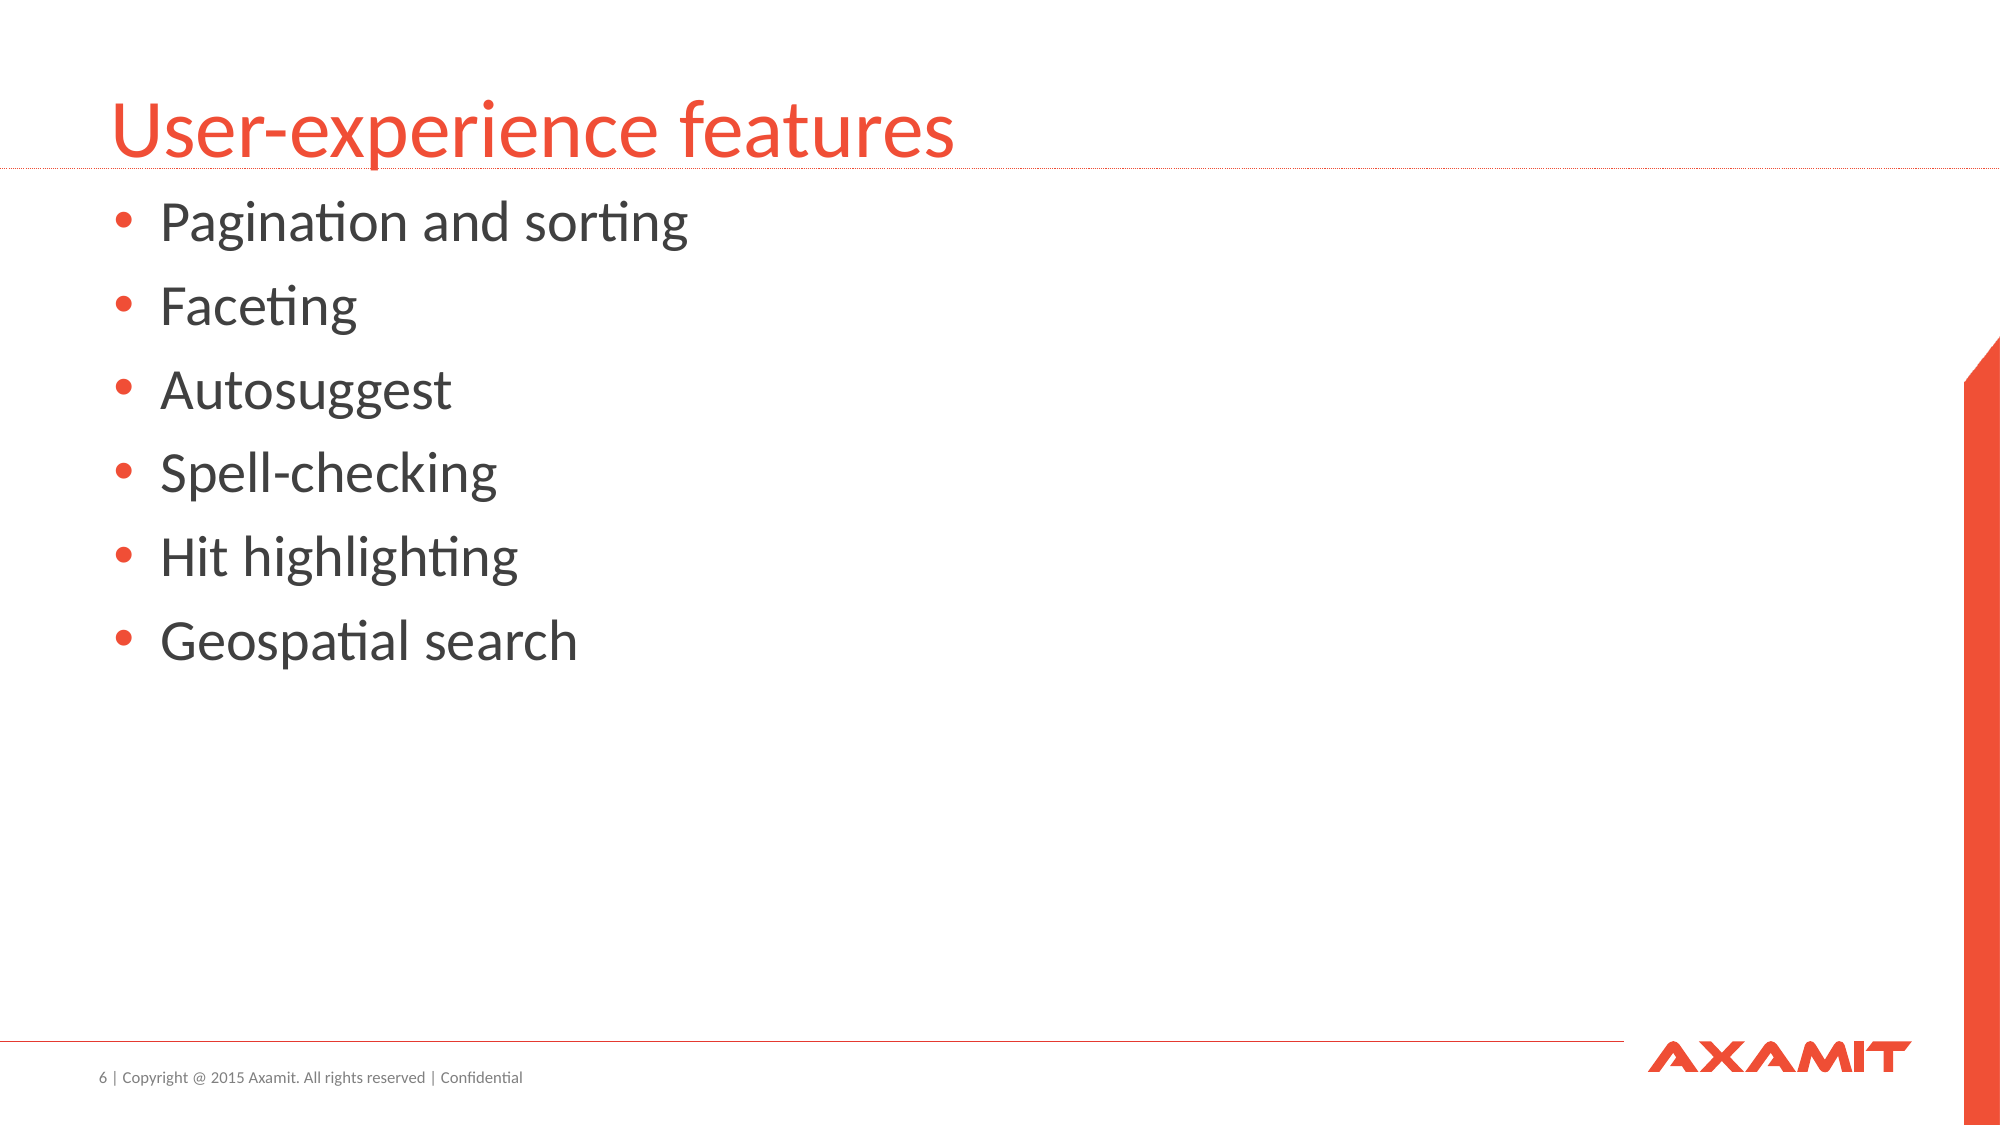

# User-experience features
Pagination and sorting
Faceting
Autosuggest
Spell-checking
Hit highlighting
Geospatial search